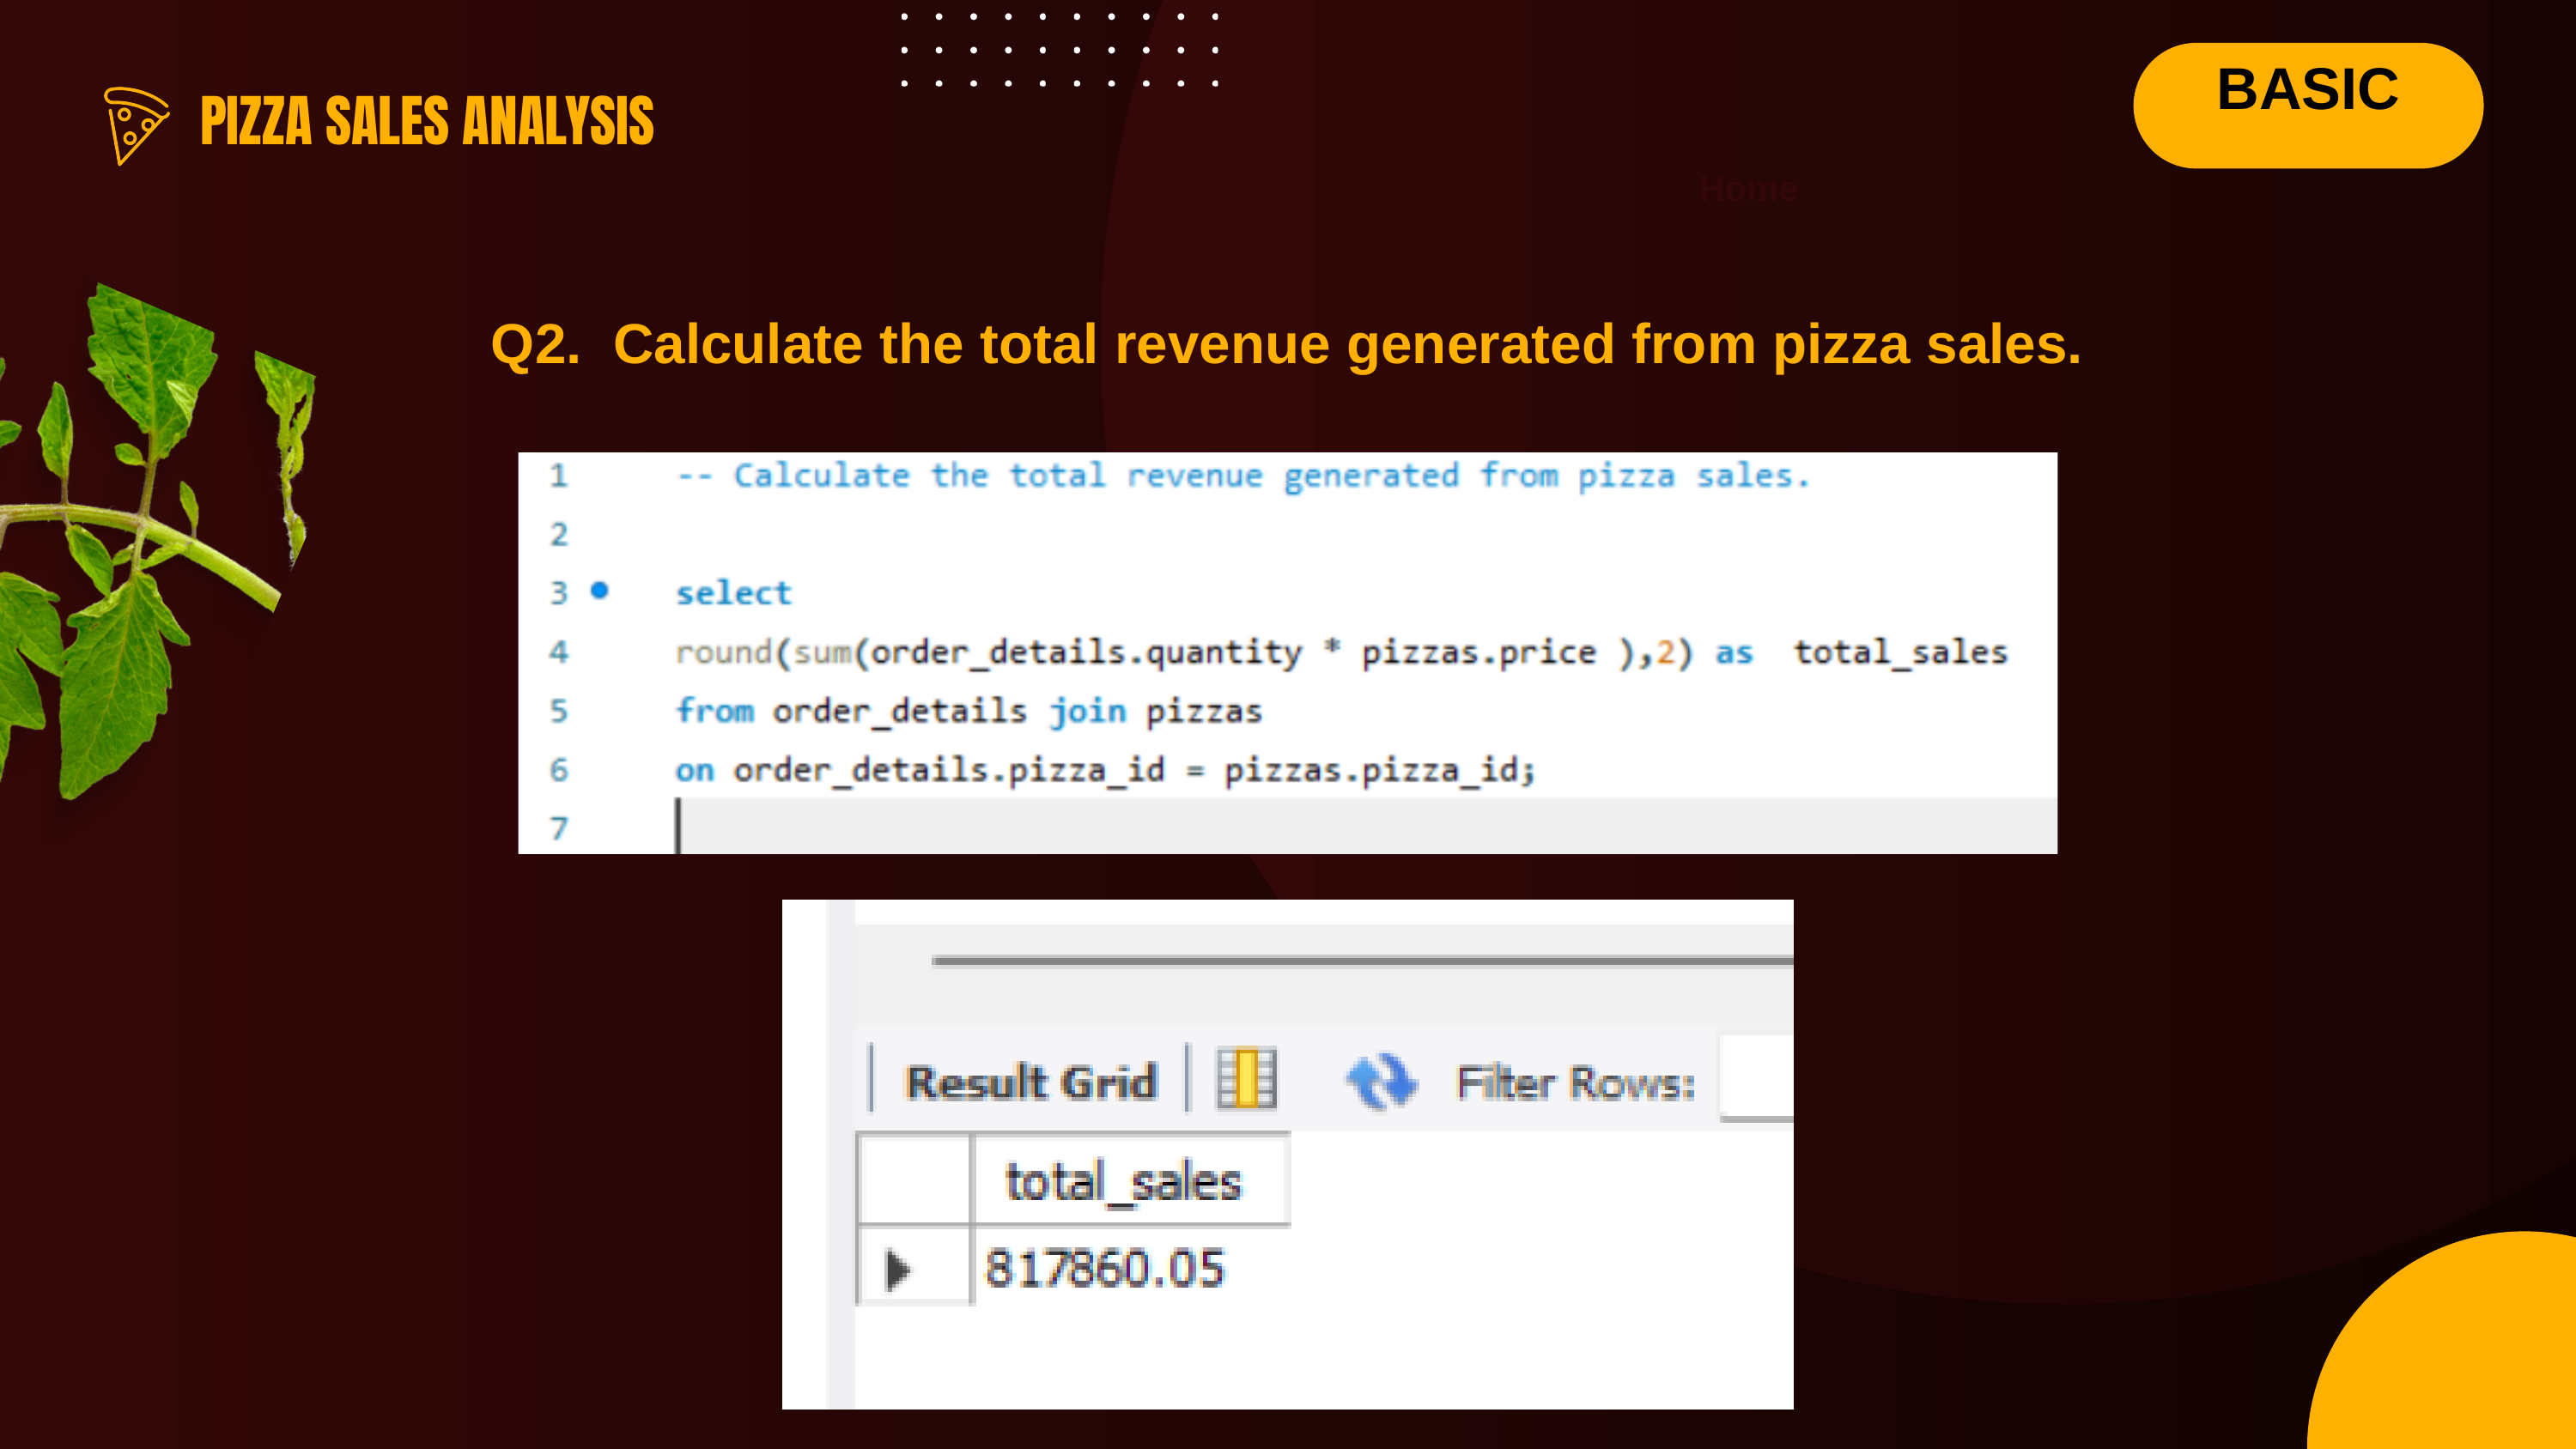

BASIC

PIZZA SALES ANALYSIS
Home

Q2.  Calculate the total revenue generated from pizza sales.